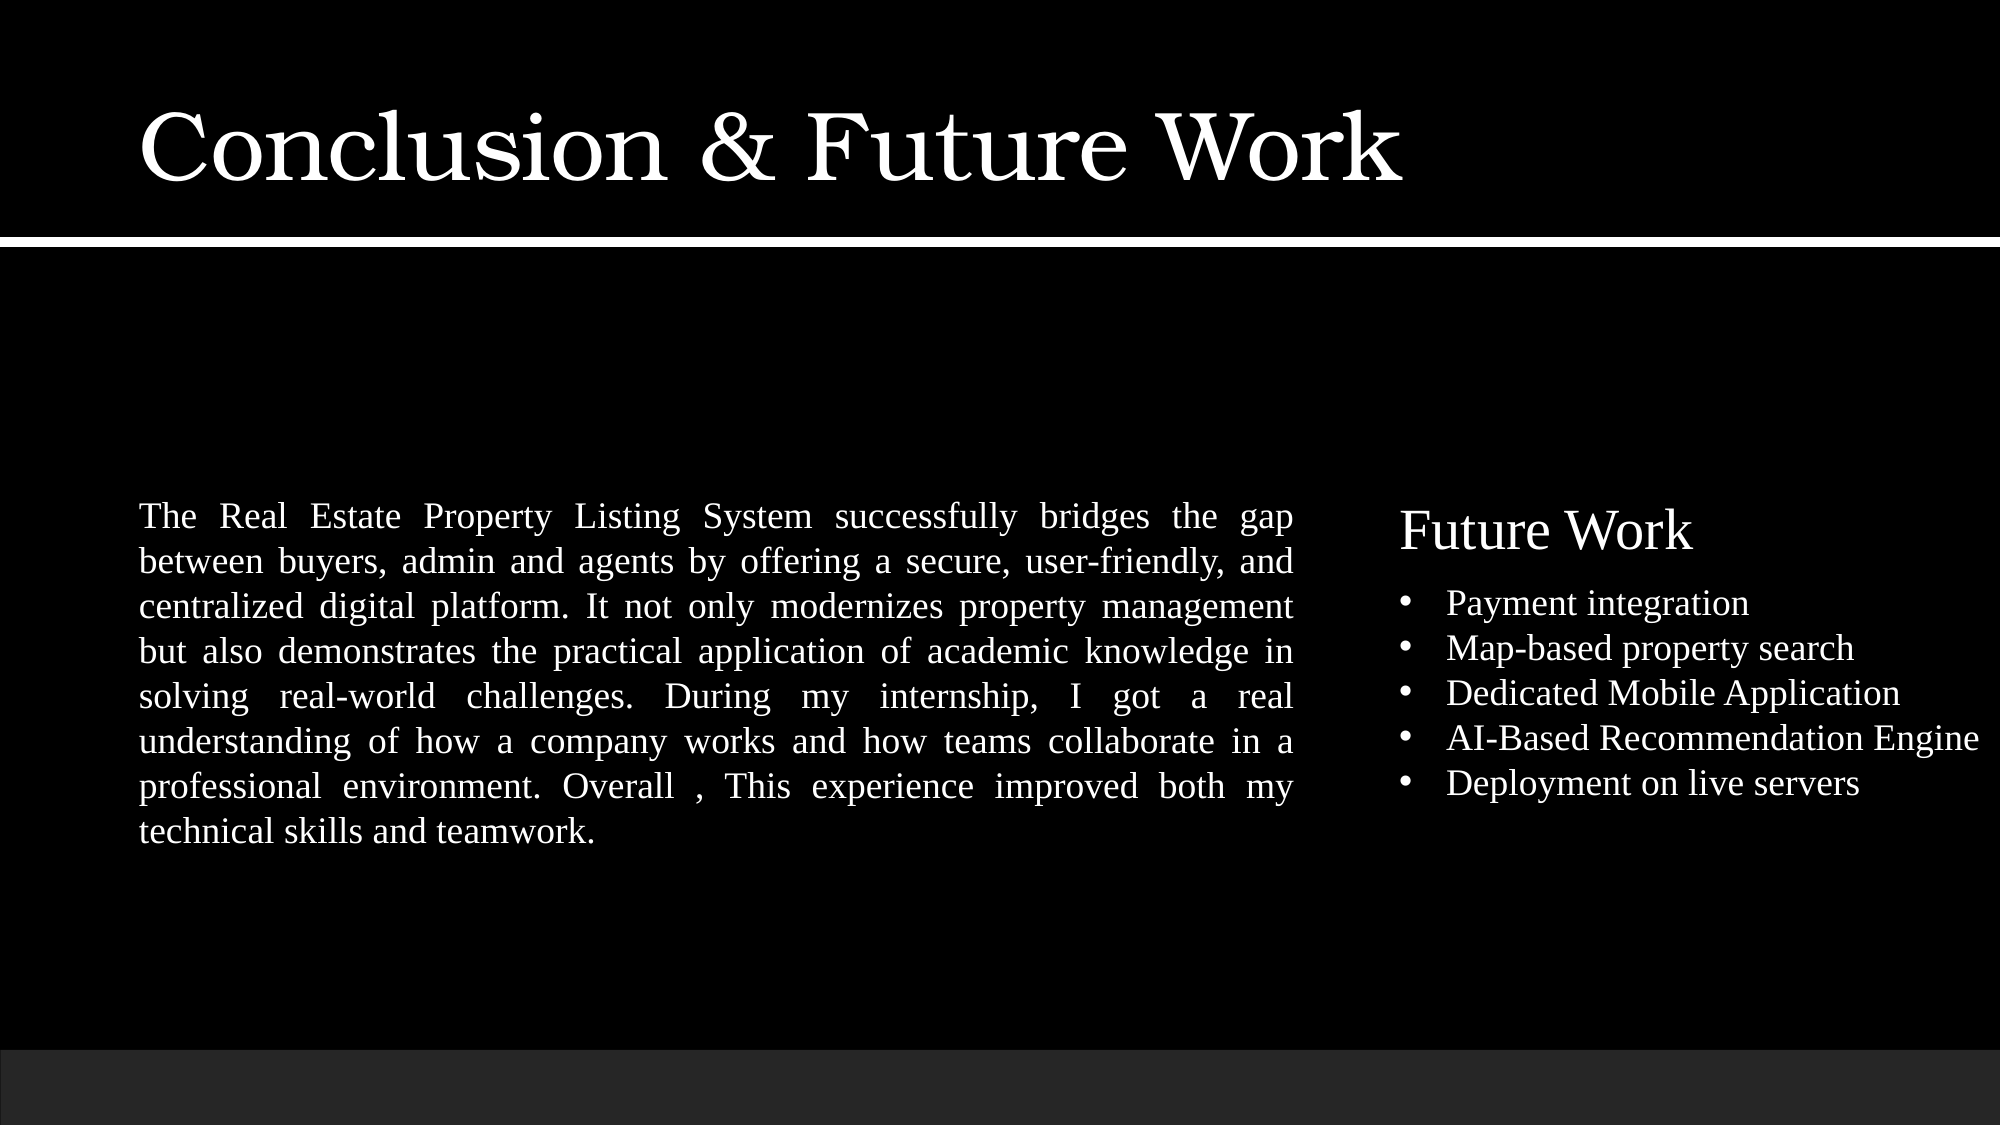

Conclusion & Future Work

The Real Estate Property Listing System successfully bridges the gap between buyers, admin and agents by offering a secure, user-friendly, and centralized digital platform. It not only modernizes property management but also demonstrates the practical application of academic knowledge in solving real-world challenges. During my internship, I got a real understanding of how a company works and how teams collaborate in a professional environment. Overall , This experience improved both my technical skills and teamwork.
Future Work
Payment integration
Map-based property search
Dedicated Mobile Application
AI-Based Recommendation Engine
Deployment on live servers